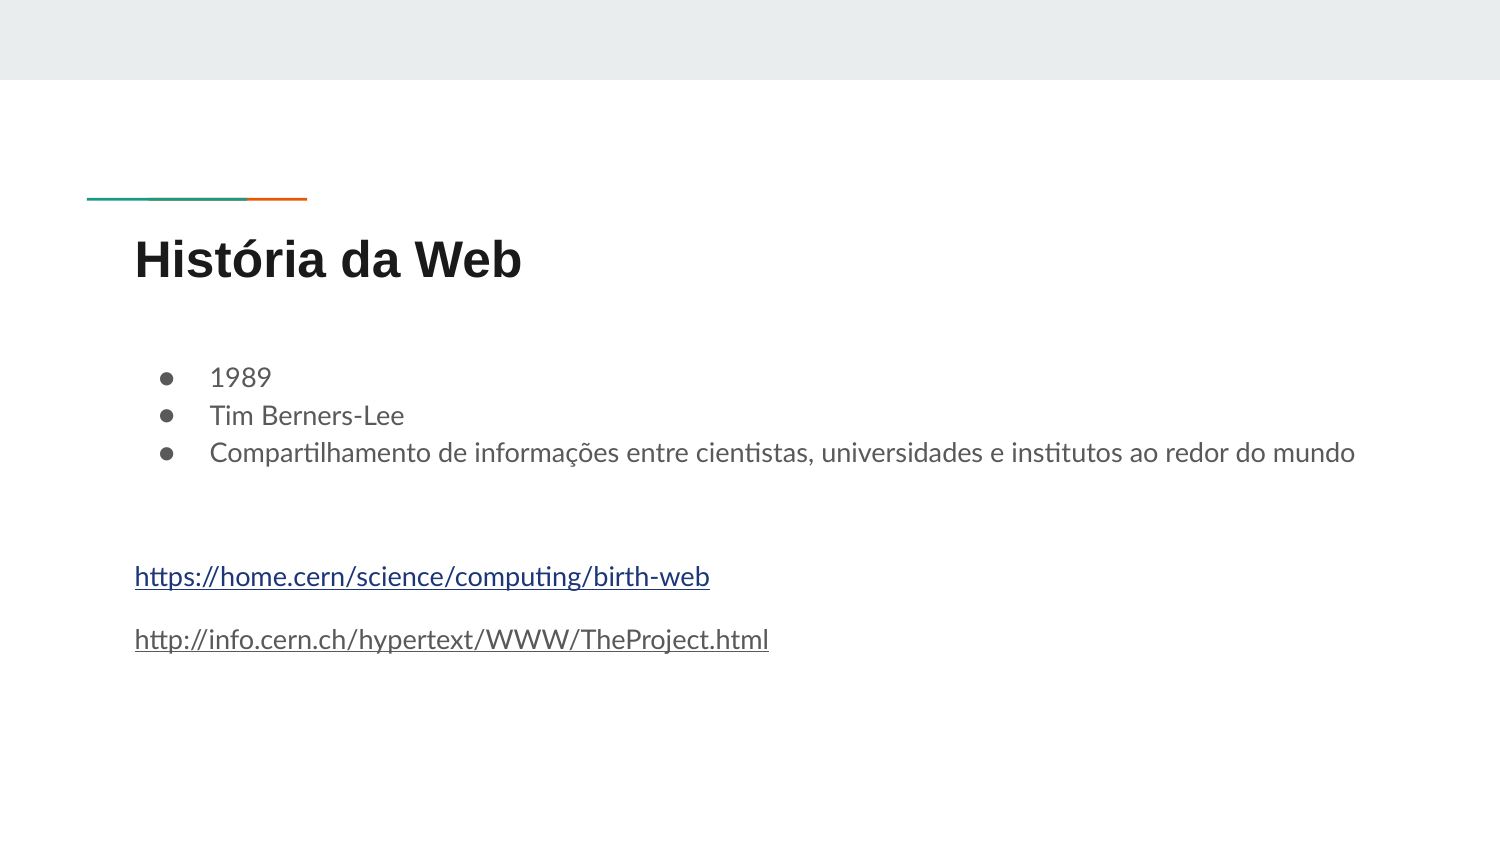

# História da Web
1989
Tim Berners-Lee
Compartilhamento de informações entre cientistas, universidades e institutos ao redor do mundo

https://home.cern/science/computing/birth-web
http://info.cern.ch/hypertext/WWW/TheProject.html